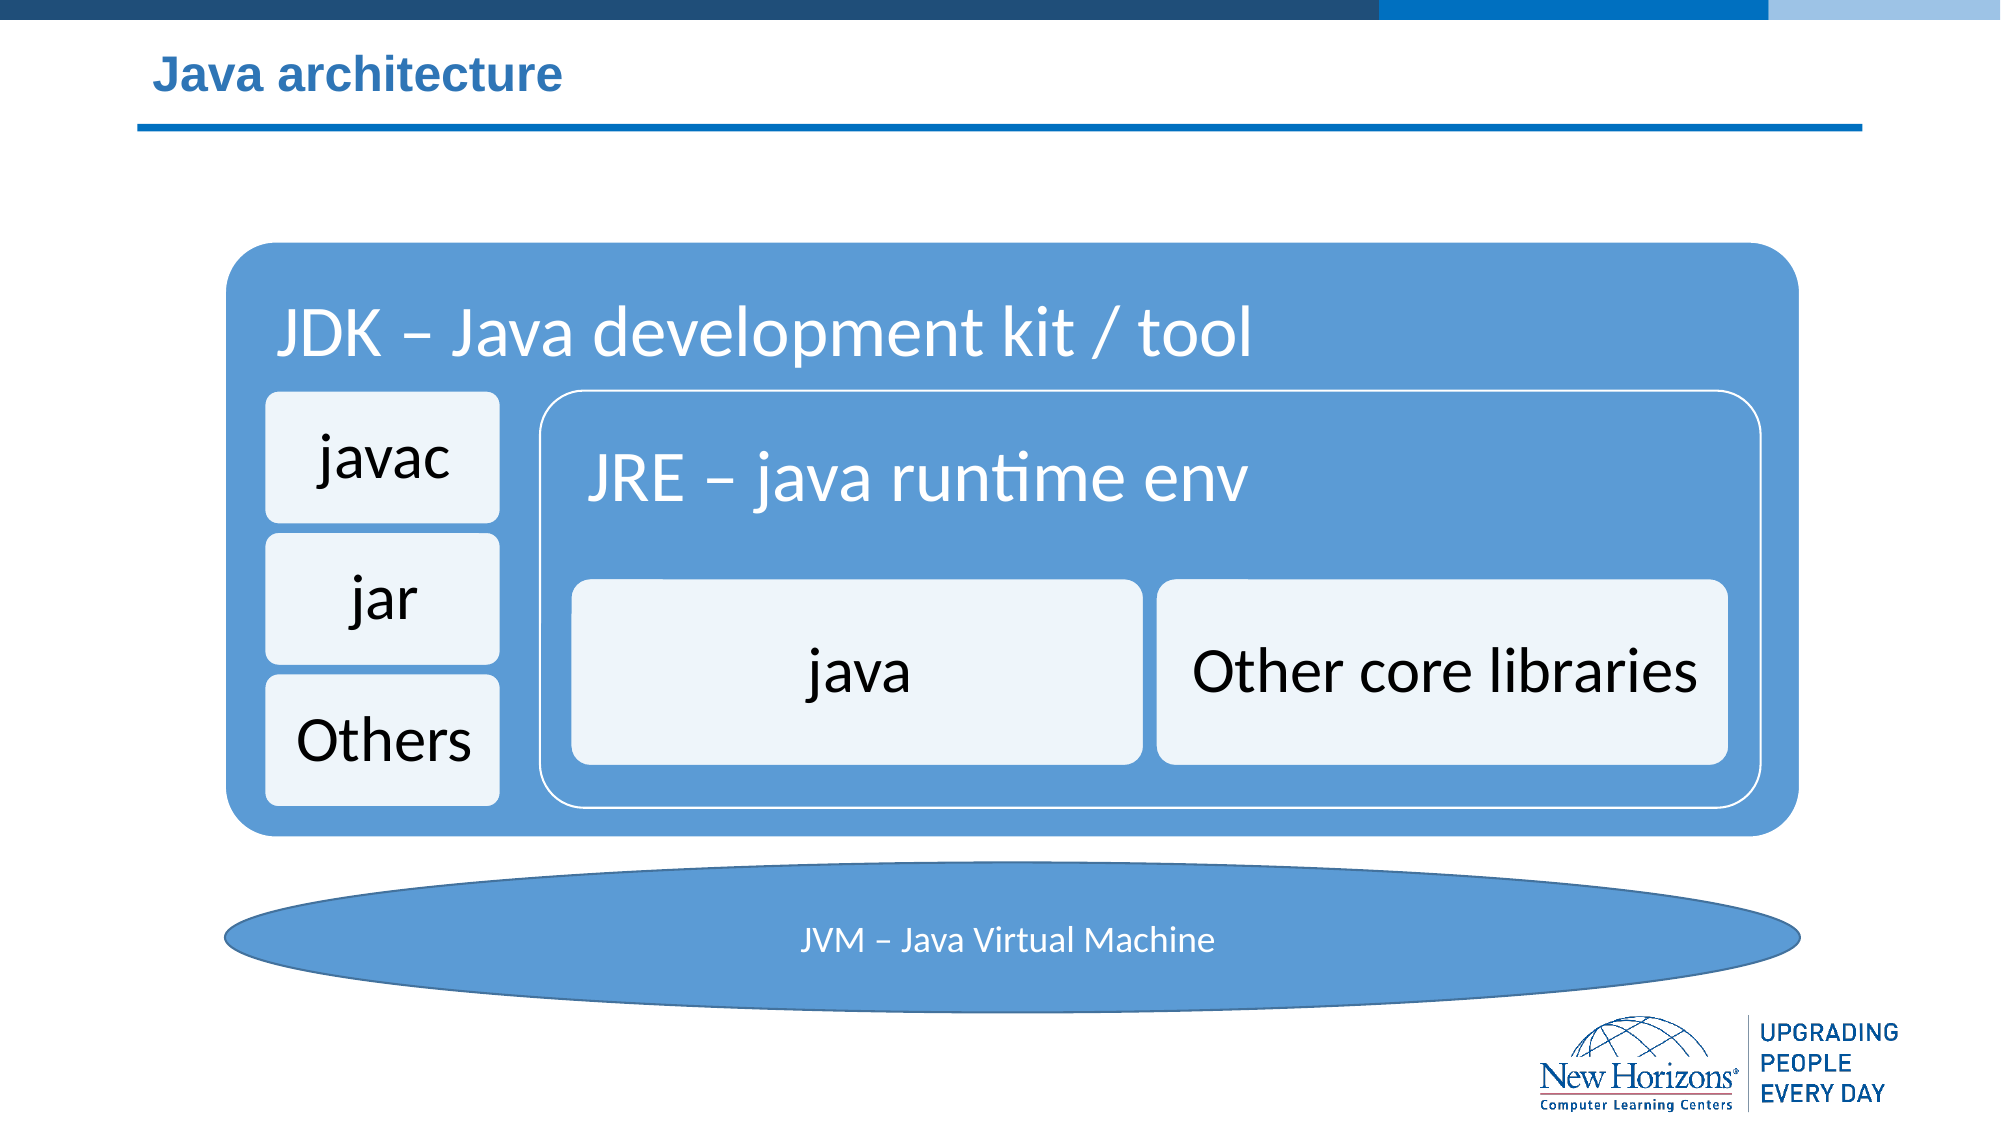

# Java architecture
JDK – Java development kit / tool
javac
jar
Others
JRE – java runtime env
java
Other core libraries
JVM – Java Virtual Machine